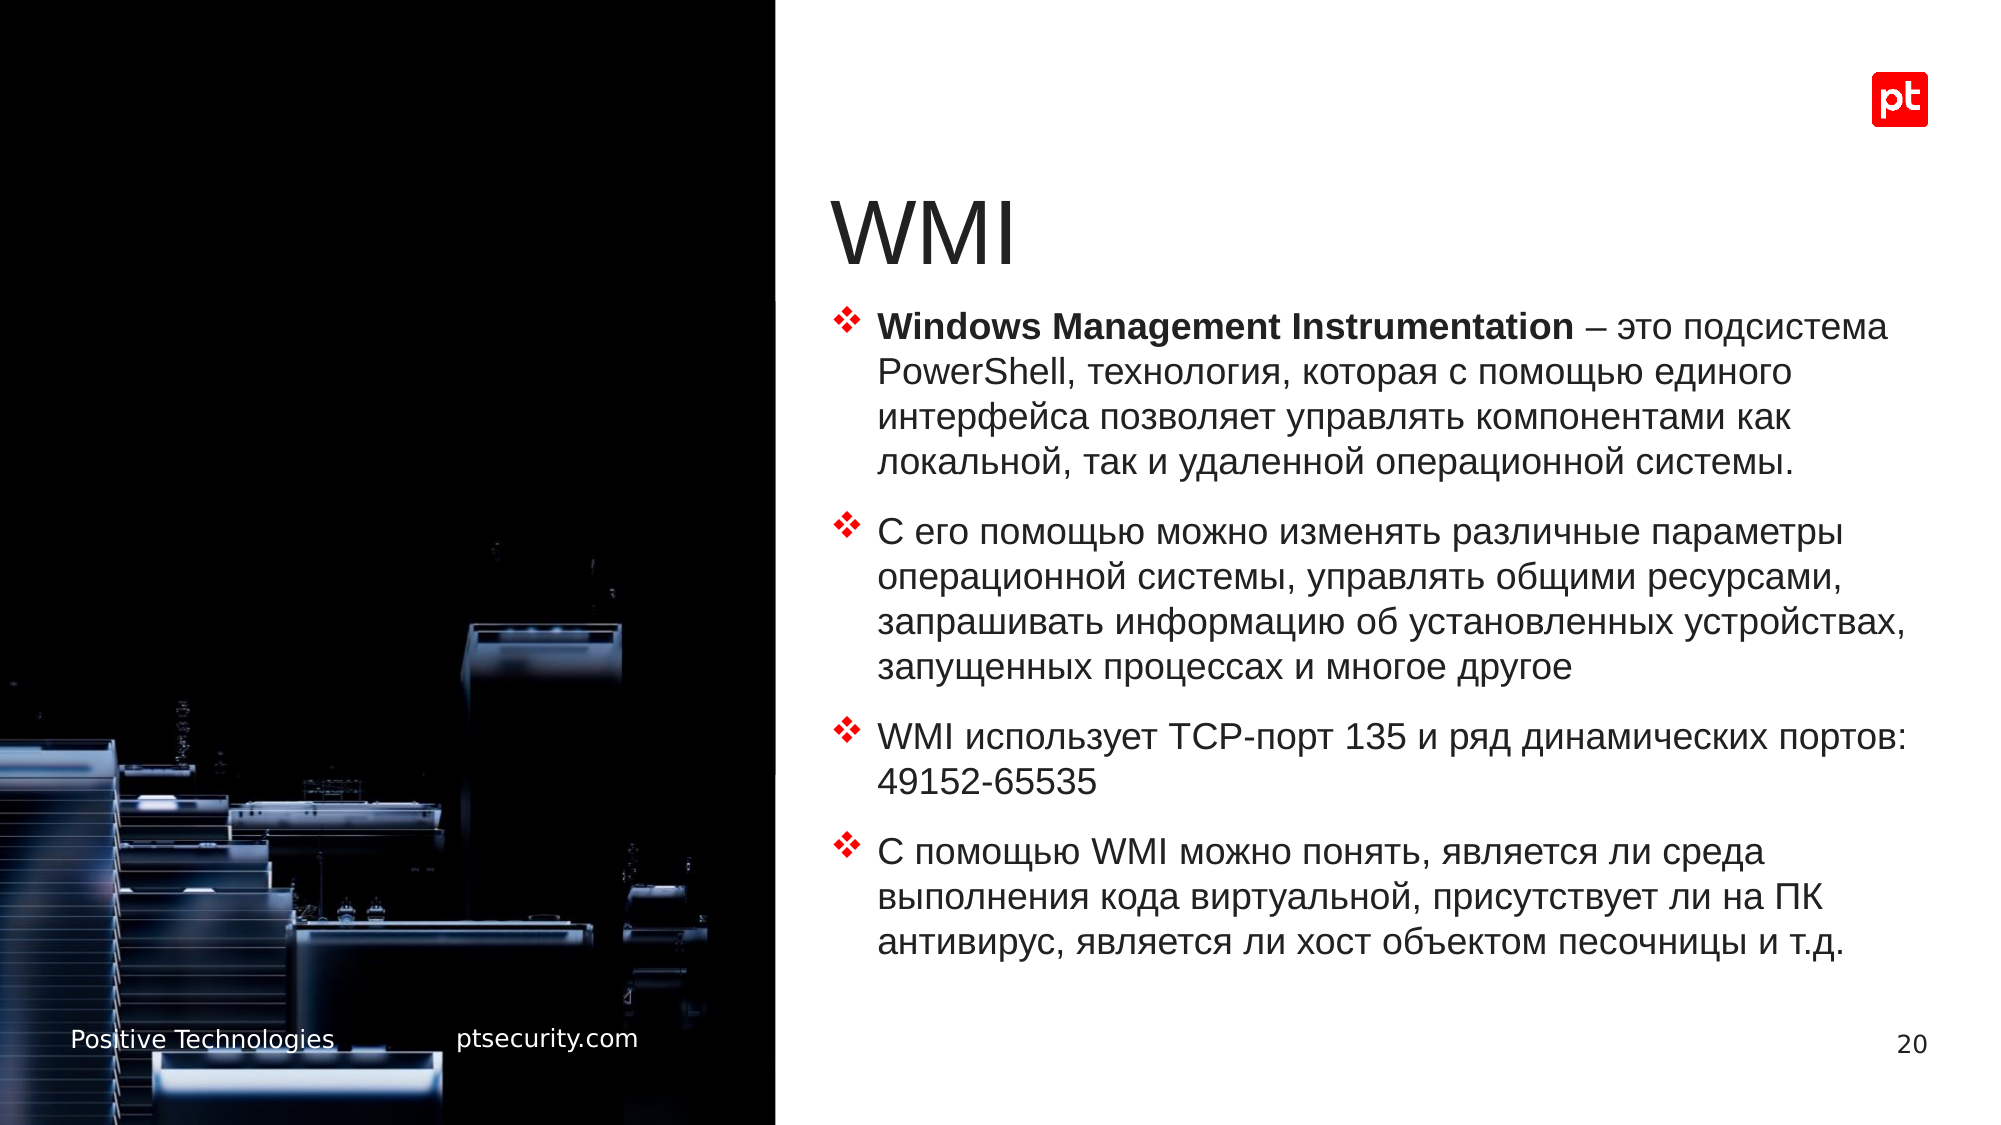

# WMI
Windows Management Instrumentation – это подсистема PowerShell, технология, которая с помощью единого интерфейса позволяет управлять компонентами как локальной, так и удаленной операционной системы.
С его помощью можно изменять различные параметры операционной системы, управлять общими ресурсами, запрашивать информацию об установленных устройствах, запущенных процессах и многое другое
WMI использует TCP-порт 135 и ряд динамических портов: 49152-65535
С помощью WMI можно понять, является ли среда выполнения кода виртуальной, присутствует ли на ПК антивирус, является ли хост объектом песочницы и т.д.
20